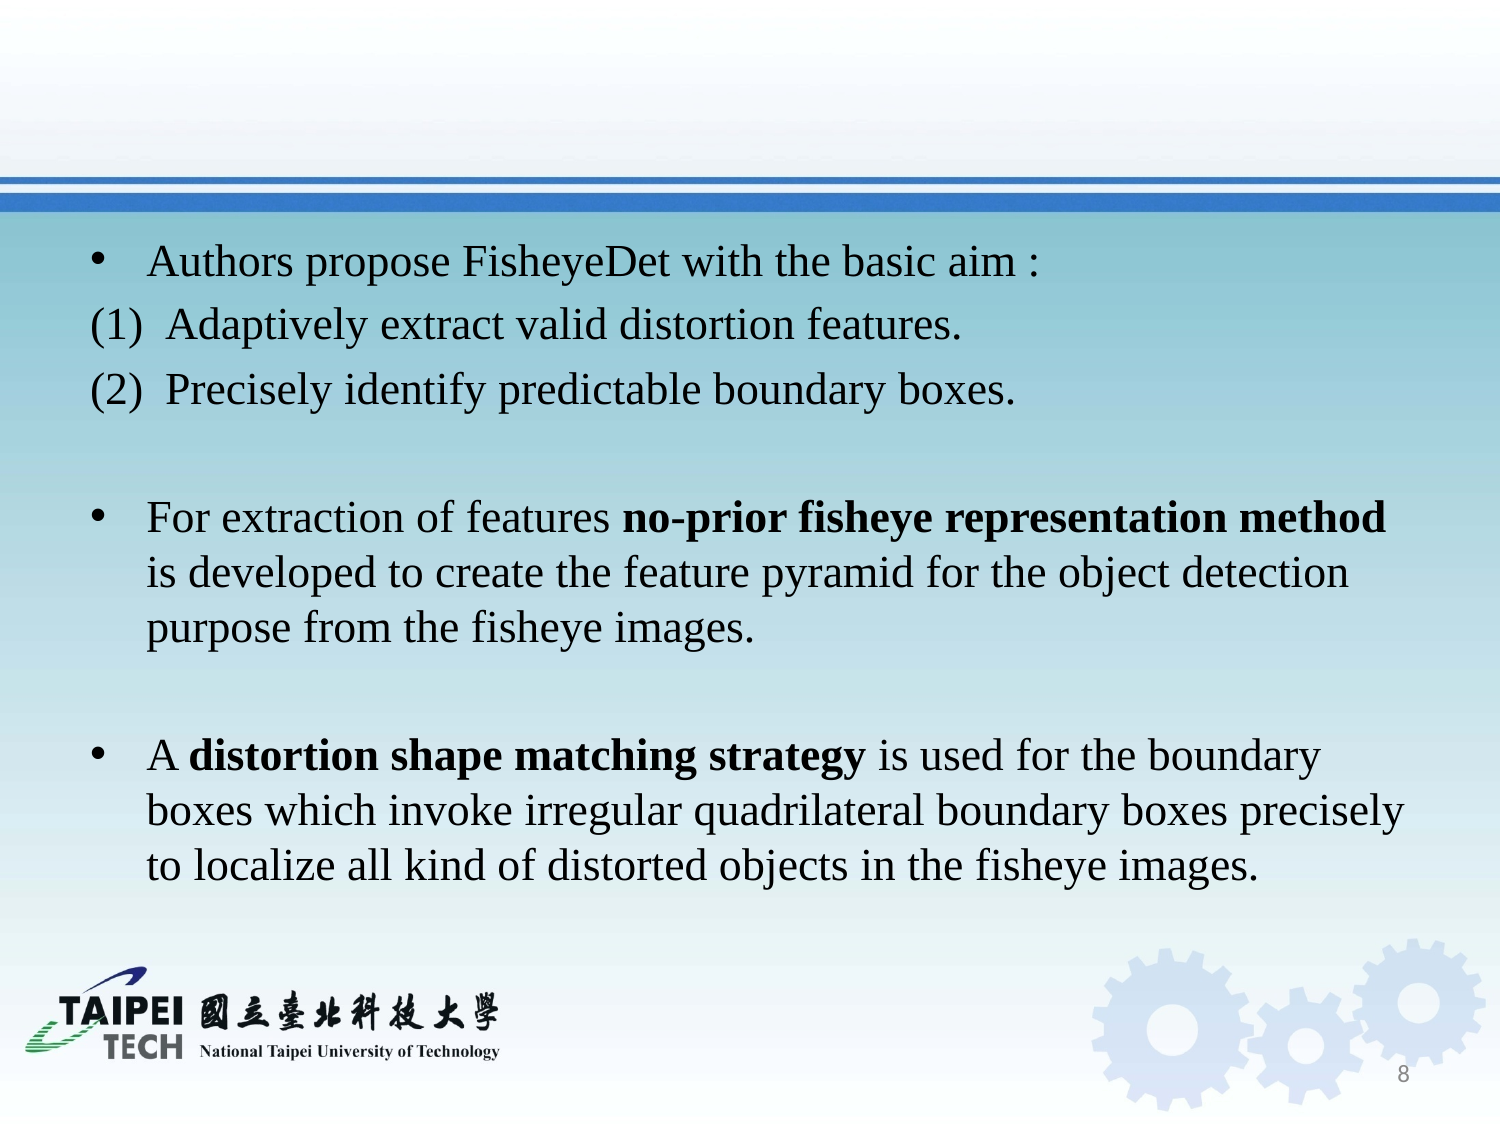

#
Authors propose FisheyeDet with the basic aim :
Adaptively extract valid distortion features.
Precisely identify predictable boundary boxes.

For extraction of features no-prior fisheye representation method is developed to create the feature pyramid for the object detection purpose from the fisheye images.

A distortion shape matching strategy is used for the boundary boxes which invoke irregular quadrilateral boundary boxes precisely to localize all kind of distorted objects in the fisheye images.
8